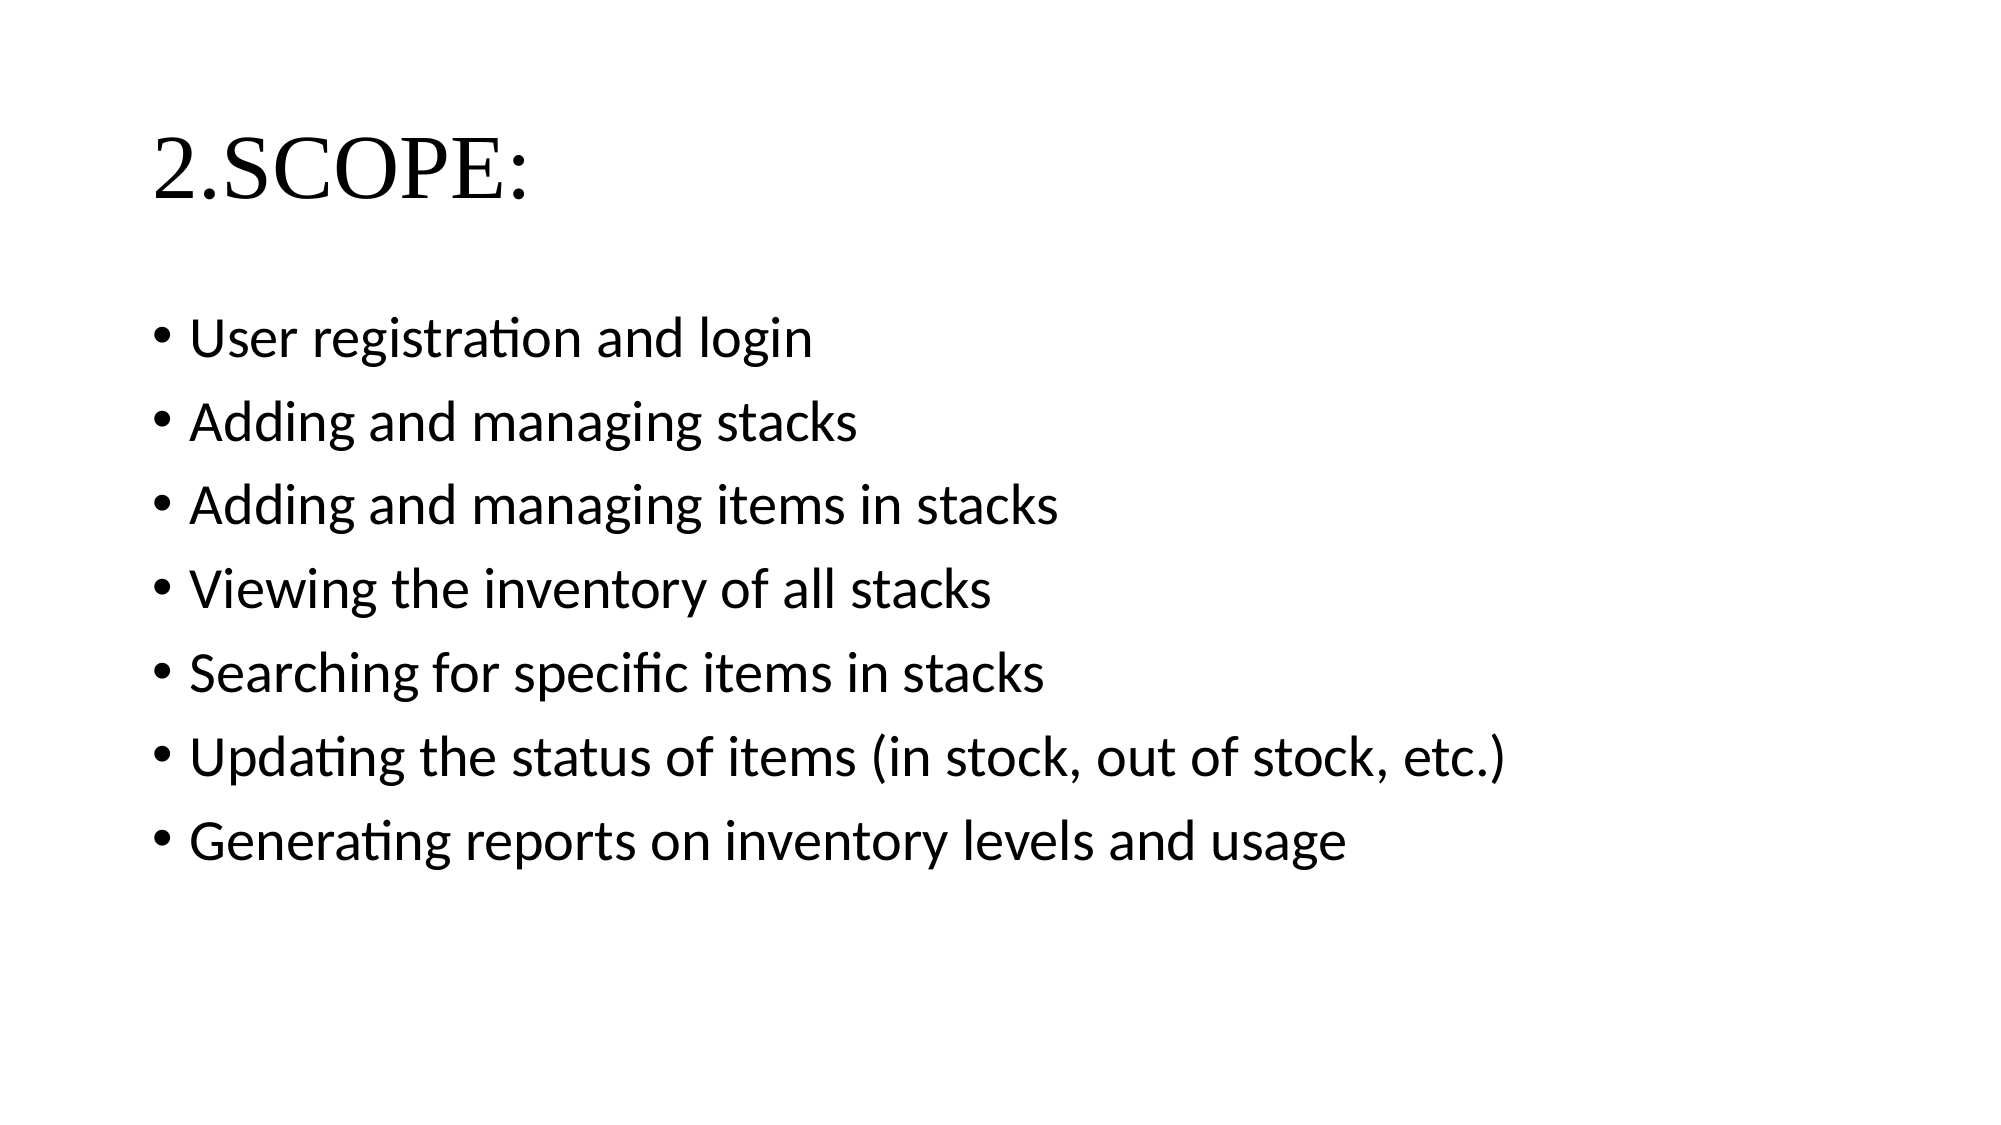

# 2.SCOPE:
User registration and login
Adding and managing stacks
Adding and managing items in stacks
Viewing the inventory of all stacks
Searching for specific items in stacks
Updating the status of items (in stock, out of stock, etc.)
Generating reports on inventory levels and usage